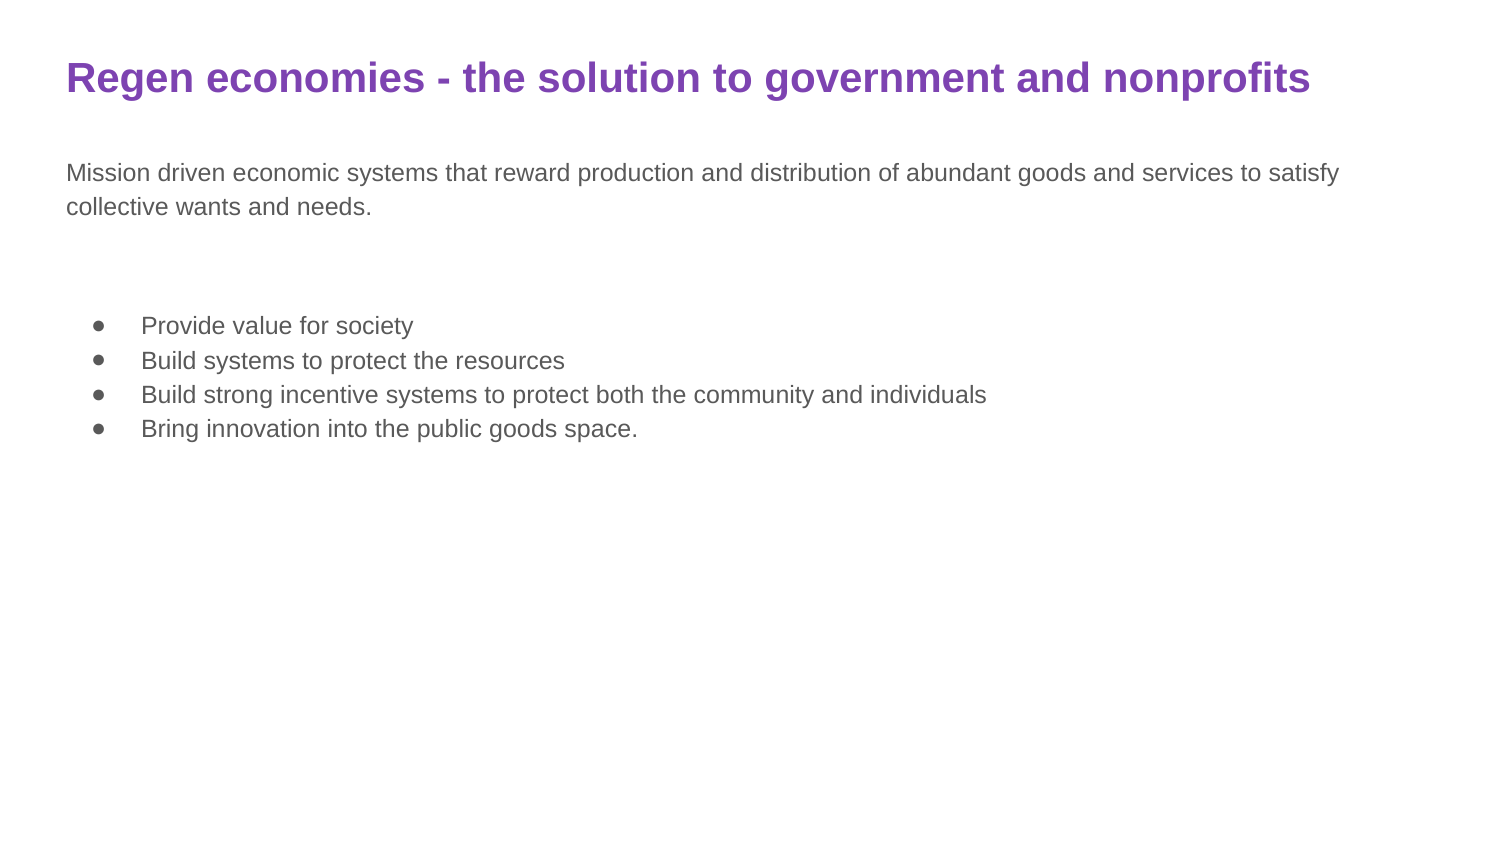

# Regen economies - the solution to government and nonprofits
Mission driven economic systems that reward production and distribution of abundant goods and services to satisfy collective wants and needs.

Provide value for society
Build systems to protect the resources
Build strong incentive systems to protect both the community and individuals
Bring innovation into the public goods space.